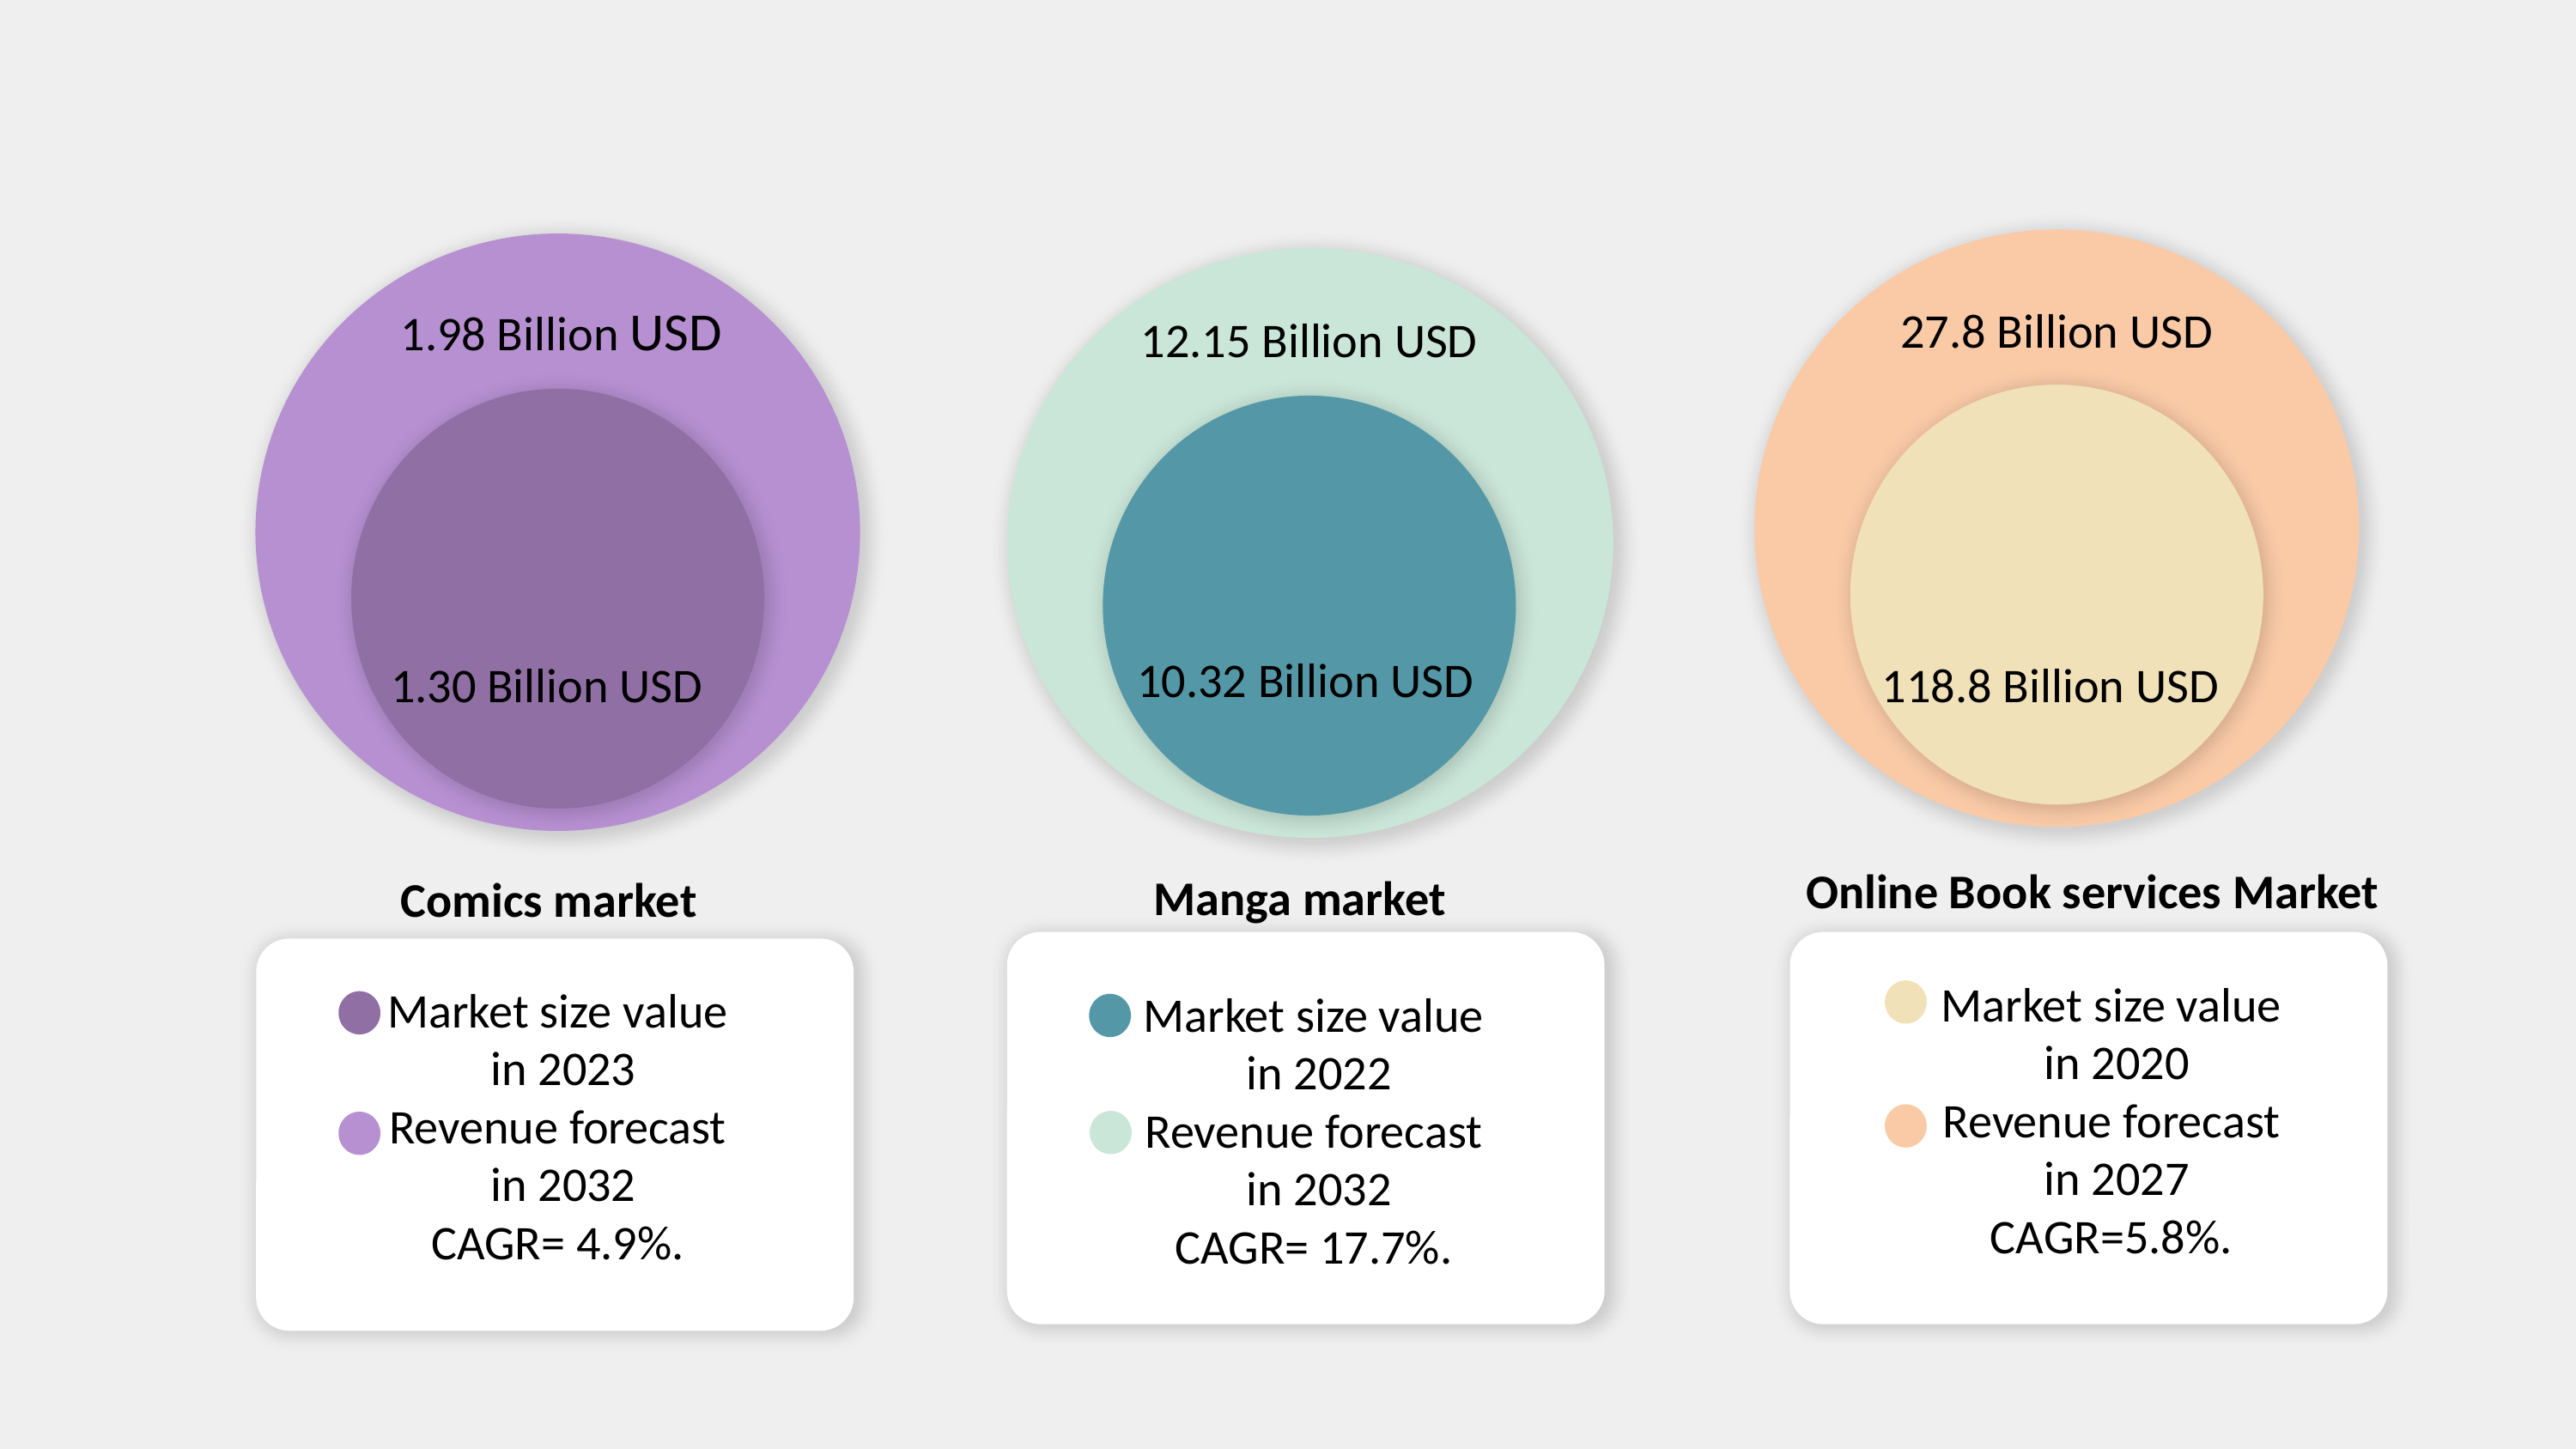

1.98 Billion USD
27.8 Billion USD
12.15 Billion USD

10.32 Billion USD
1.30 Billion USD
118.8 Billion USD
Online Book services Market
Manga market
Comics market

Market size value
 in 2020
Revenue forecast
 in 2027
CAGR=5.8%.
Market size value
 in 2023
Revenue forecast
 in 2032
CAGR= 4.9%.
Market size value
 in 2022
Revenue forecast
 in 2032
CAGR= 17.7%.